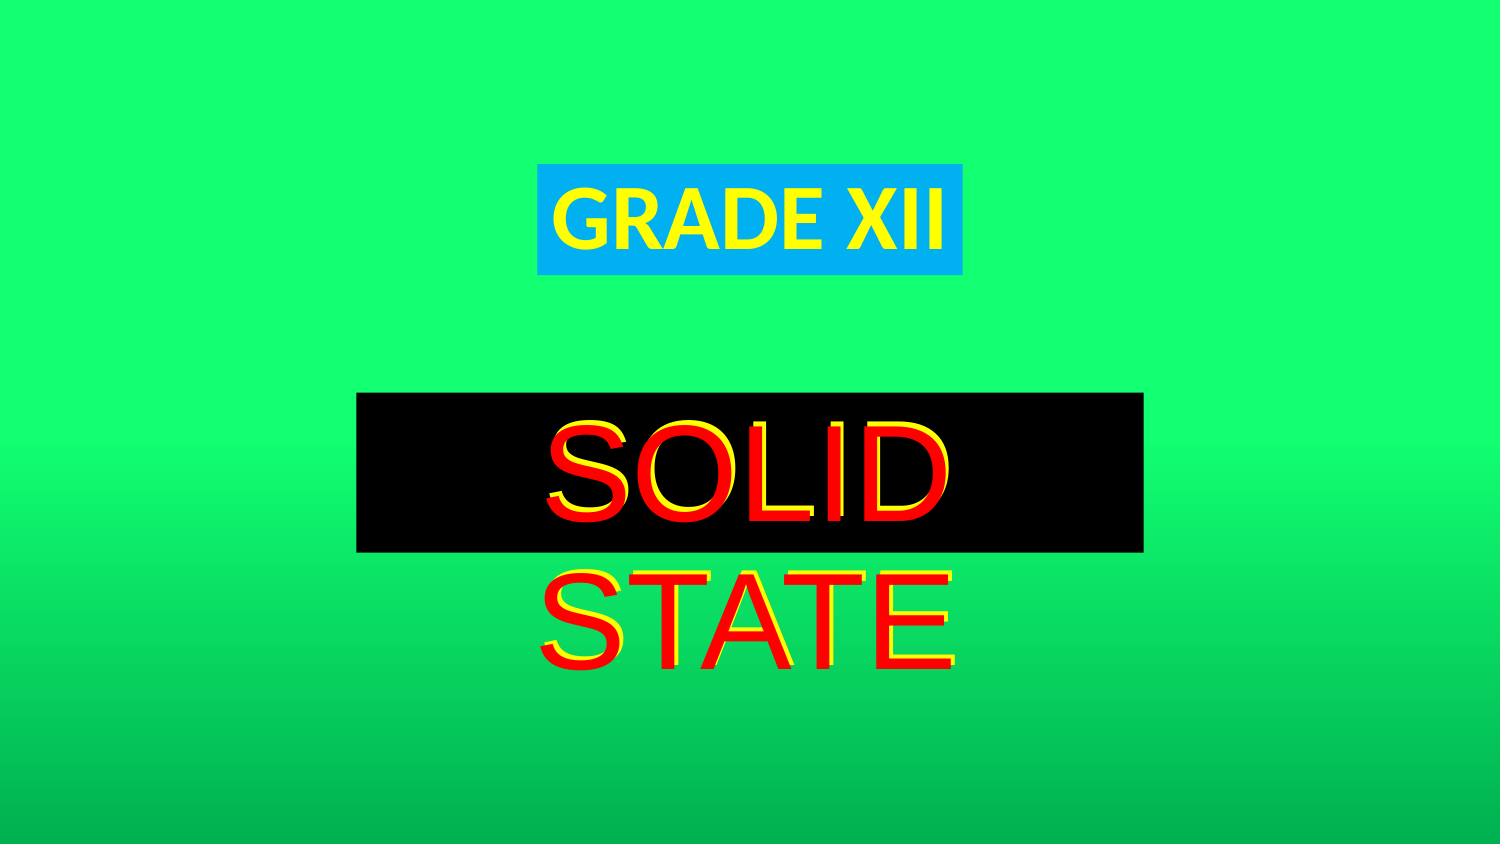

# GRADE XII
SOLID STATE
SOLID STATE